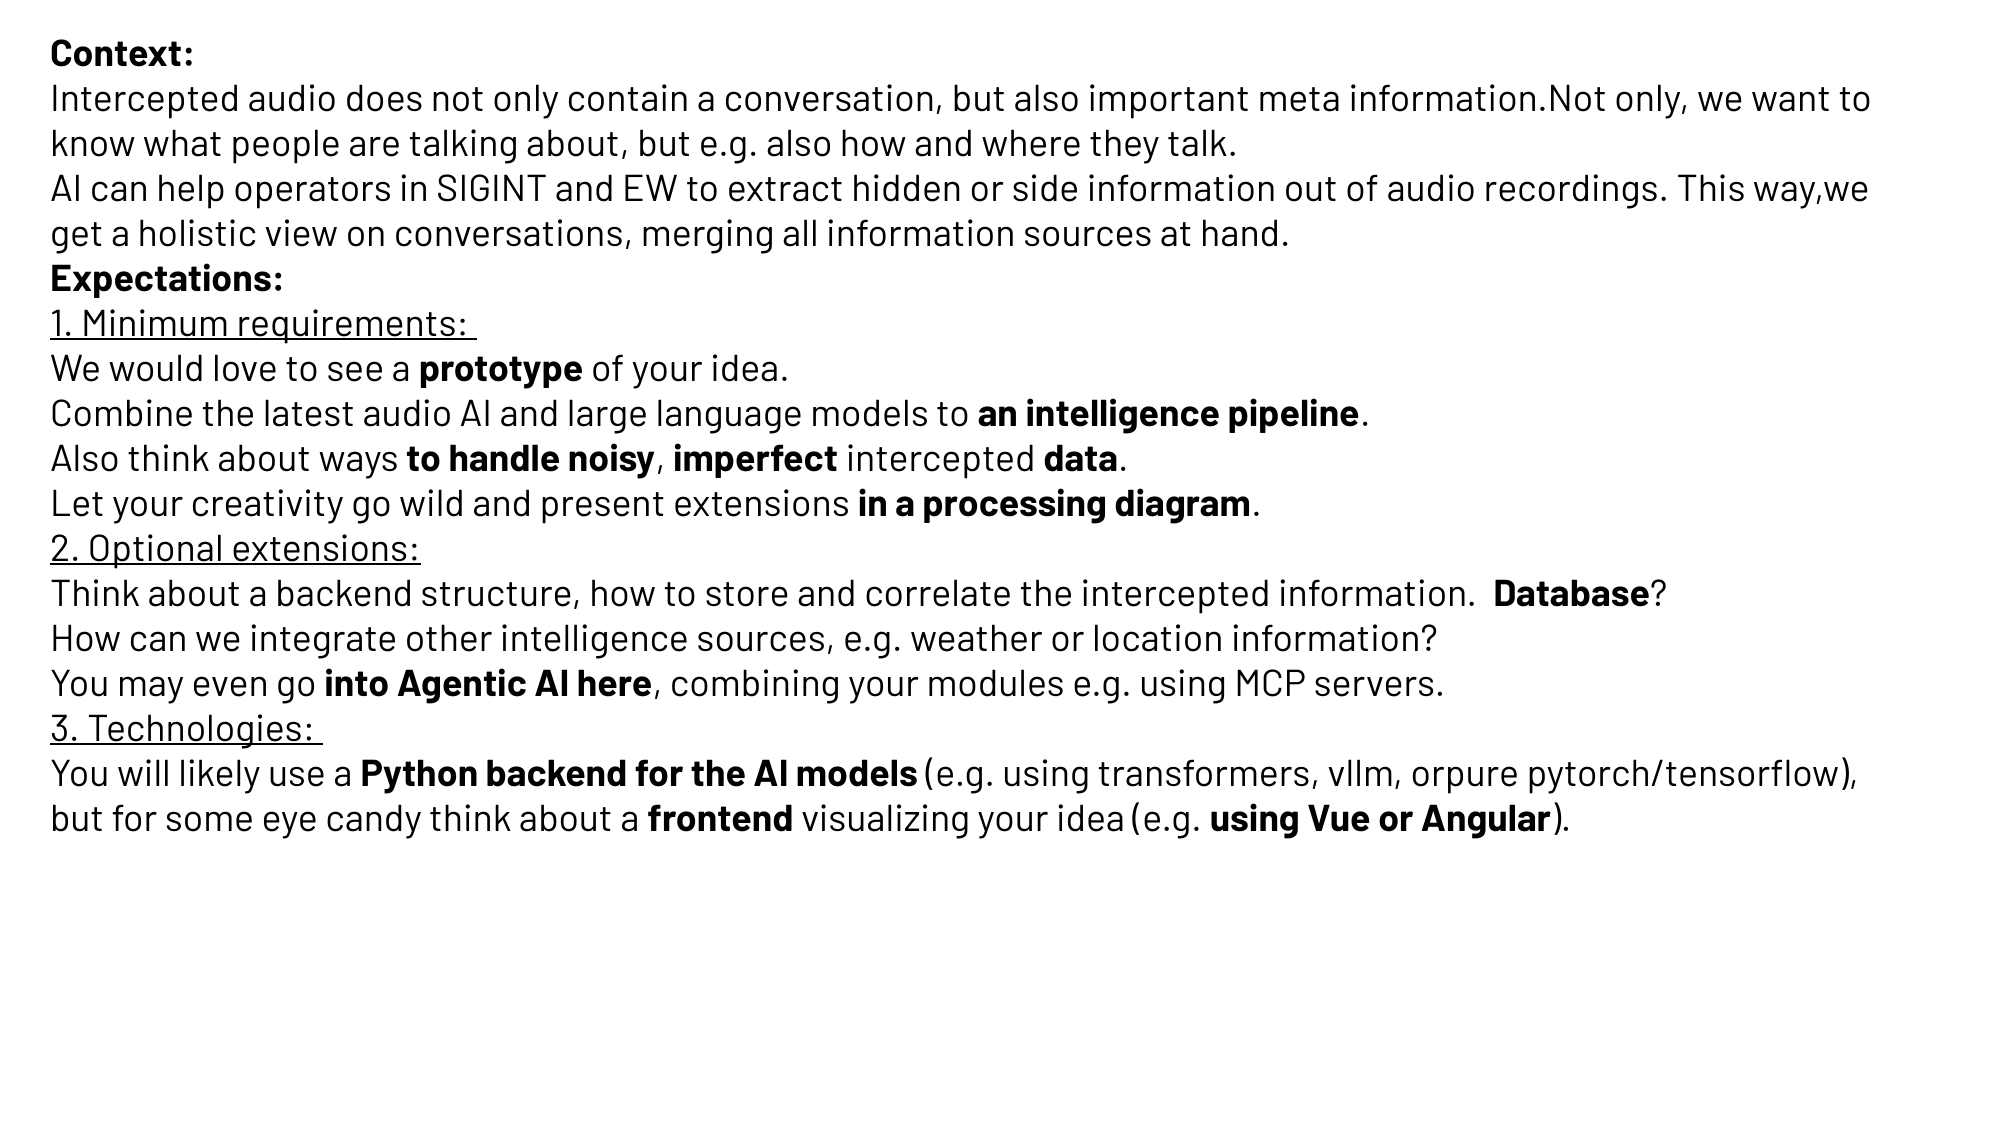

Context:
Intercepted audio does not only contain a conversation, but also important meta information.Not only, we want to know what people are talking about, but e.g. also how and where they talk.
AI can help operators in SIGINT and EW to extract hidden or side information out of audio recordings. This way,we get a holistic view on conversations, merging all information sources at hand.
Expectations:
1. Minimum requirements:
We would love to see a prototype of your idea.
Combine the latest audio AI and large language models to an intelligence pipeline.
Also think about ways to handle noisy, imperfect intercepted data.
Let your creativity go wild and present extensions in a processing diagram.
2. Optional extensions:
Think about a backend structure, how to store and correlate the intercepted information.  Database?
How can we integrate other intelligence sources, e.g. weather or location information?
You may even go into Agentic AI here, combining your modules e.g. using MCP servers.
3. Technologies:
You will likely use a Python backend for the AI models (e.g. using transformers, vllm, orpure pytorch/tensorflow), but for some eye candy think about a frontend visualizing your idea (e.g. using Vue or Angular).